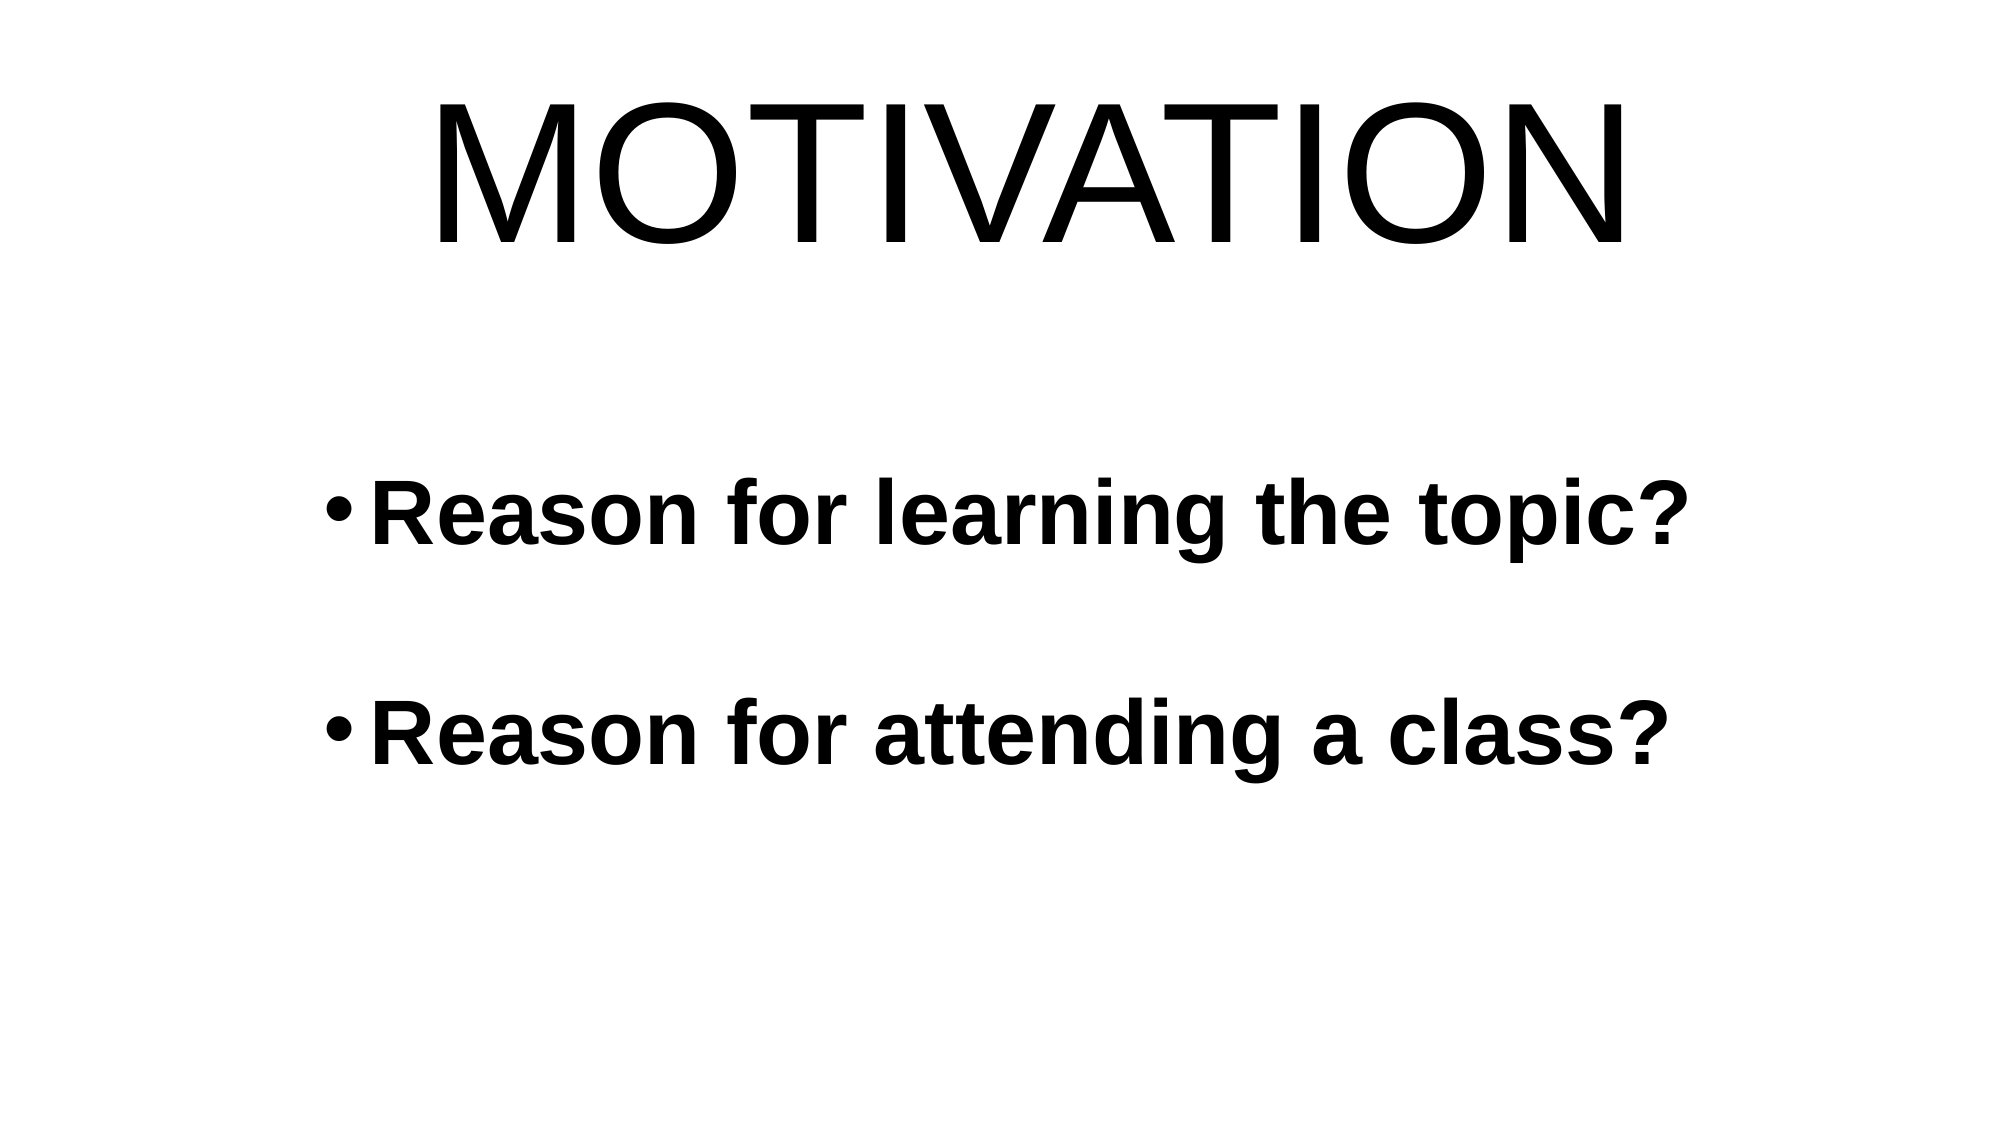

MOTIVATION
Reason for learning the topic?
Reason for attending a class?